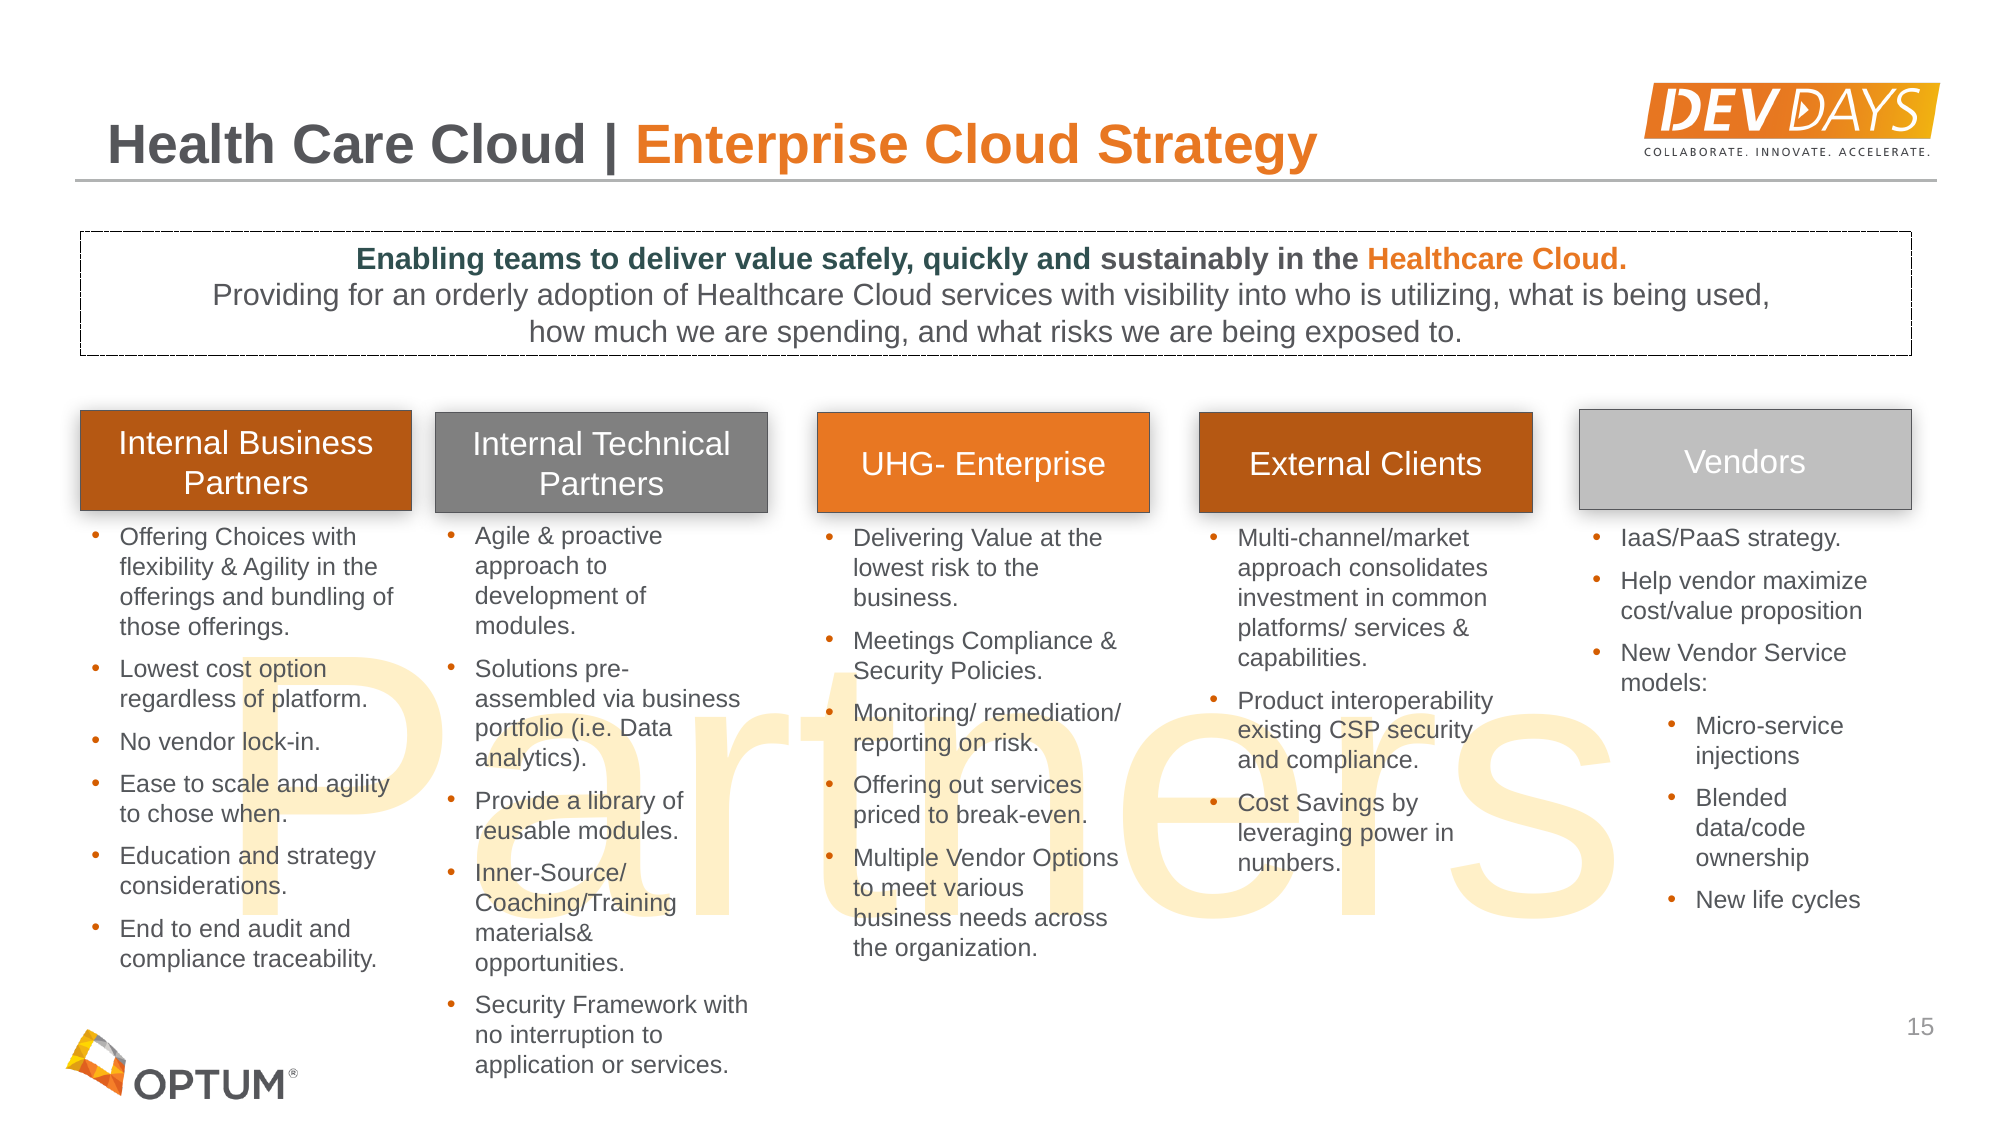

Health Care Cloud | Enterprise Cloud Strategy
Enabling teams to deliver value safely, quickly and sustainably in the Healthcare Cloud.
Providing for an orderly adoption of Healthcare Cloud services with visibility into who is utilizing, what is being used,
how much we are spending, and what risks we are being exposed to.
Vendors
Internal Business Partners
Internal Technical Partners
UHG- Enterprise
External Clients
Agile & proactive approach to development of modules.
Solutions pre-assembled via business portfolio (i.e. Data analytics).
Provide a library of reusable modules.
Inner-Source/ Coaching/Training materials& opportunities.
Security Framework with no interruption to application or services.

Offering Choices with flexibility & Agility in the offerings and bundling of those offerings.
Lowest cost option regardless of platform.
No vendor lock-in.
Ease to scale and agility to chose when.
Education and strategy considerations.
End to end audit and compliance traceability.

Multi-channel/market approach consolidates investment in common platforms/ services & capabilities.
Product interoperability existing CSP security and compliance.
Cost Savings by leveraging power in numbers.

Delivering Value at the lowest risk to the business.
Meetings Compliance & Security Policies.
Monitoring/ remediation/ reporting on risk.
Offering out services priced to break-even.
Multiple Vendor Options to meet various business needs across the organization.

IaaS/PaaS strategy.
Help vendor maximize cost/value proposition
New Vendor Service models:
Micro-service injections
Blended data/code ownership
New life cycles

Partners
15
x